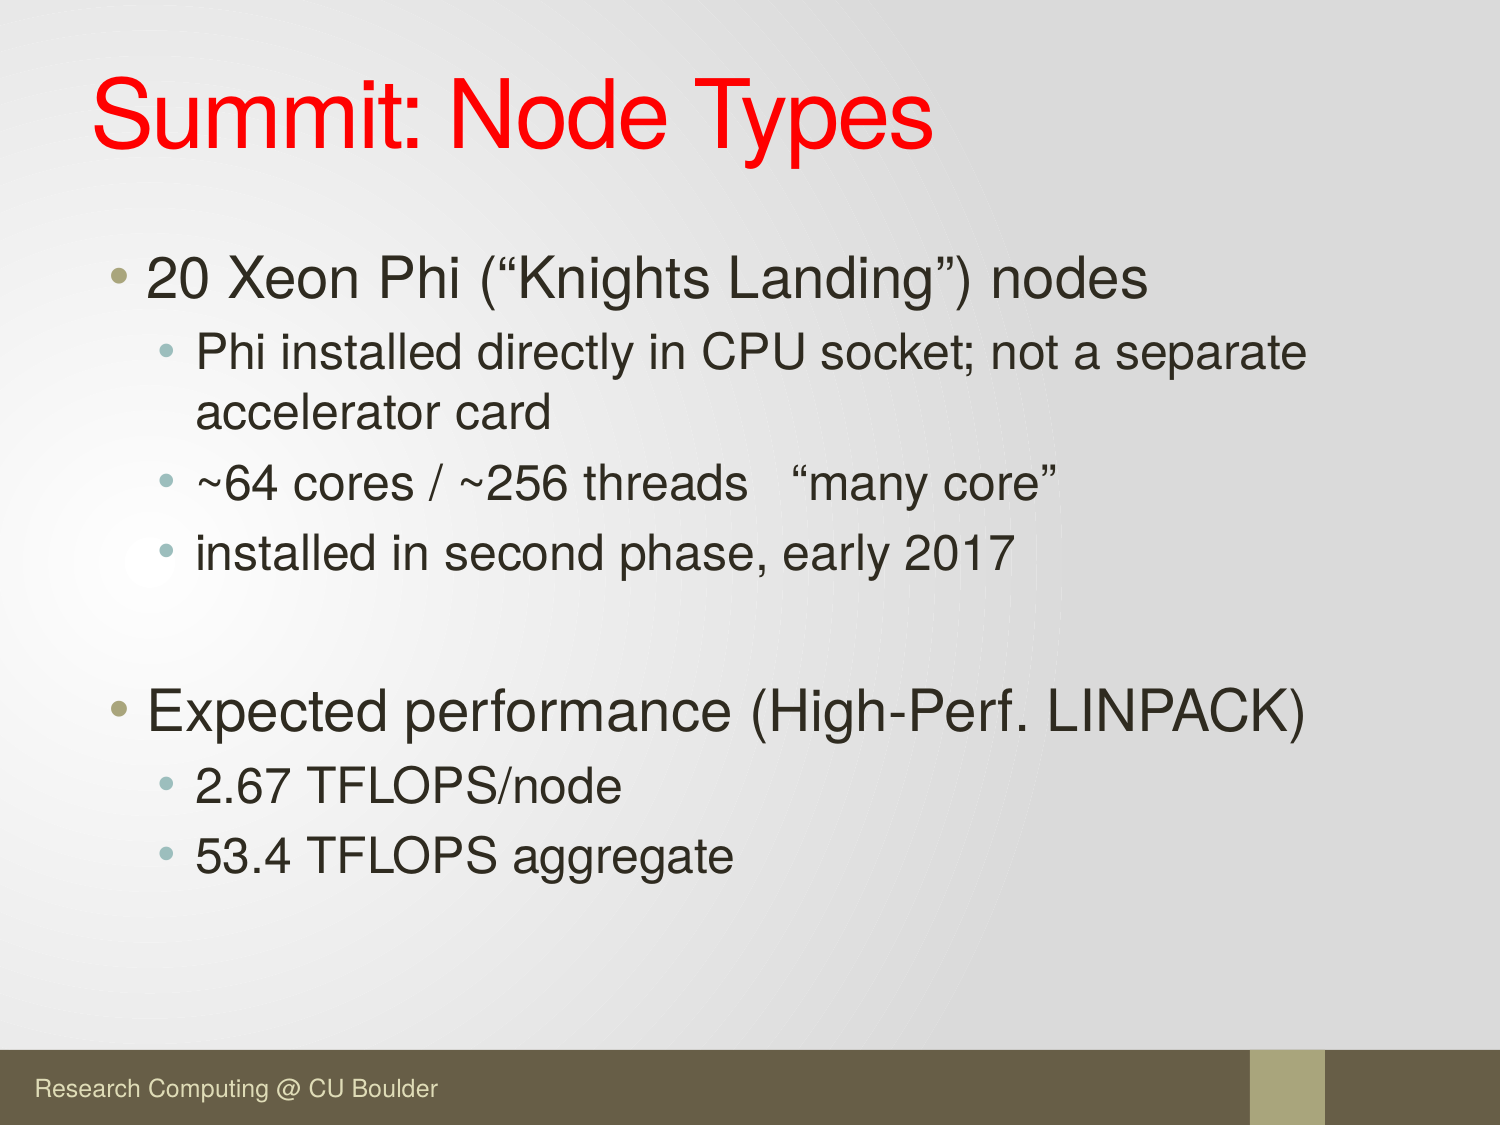

# Summit: Node Types
20 Xeon Phi (“Knights Landing”) nodes
Phi installed directly in CPU socket; not a separate accelerator card
~64 cores / ~256 threads   “many core”
installed in second phase, early 2017

Expected performance (High-Perf. LINPACK)
2.67 TFLOPS/node
53.4 TFLOPS aggregate